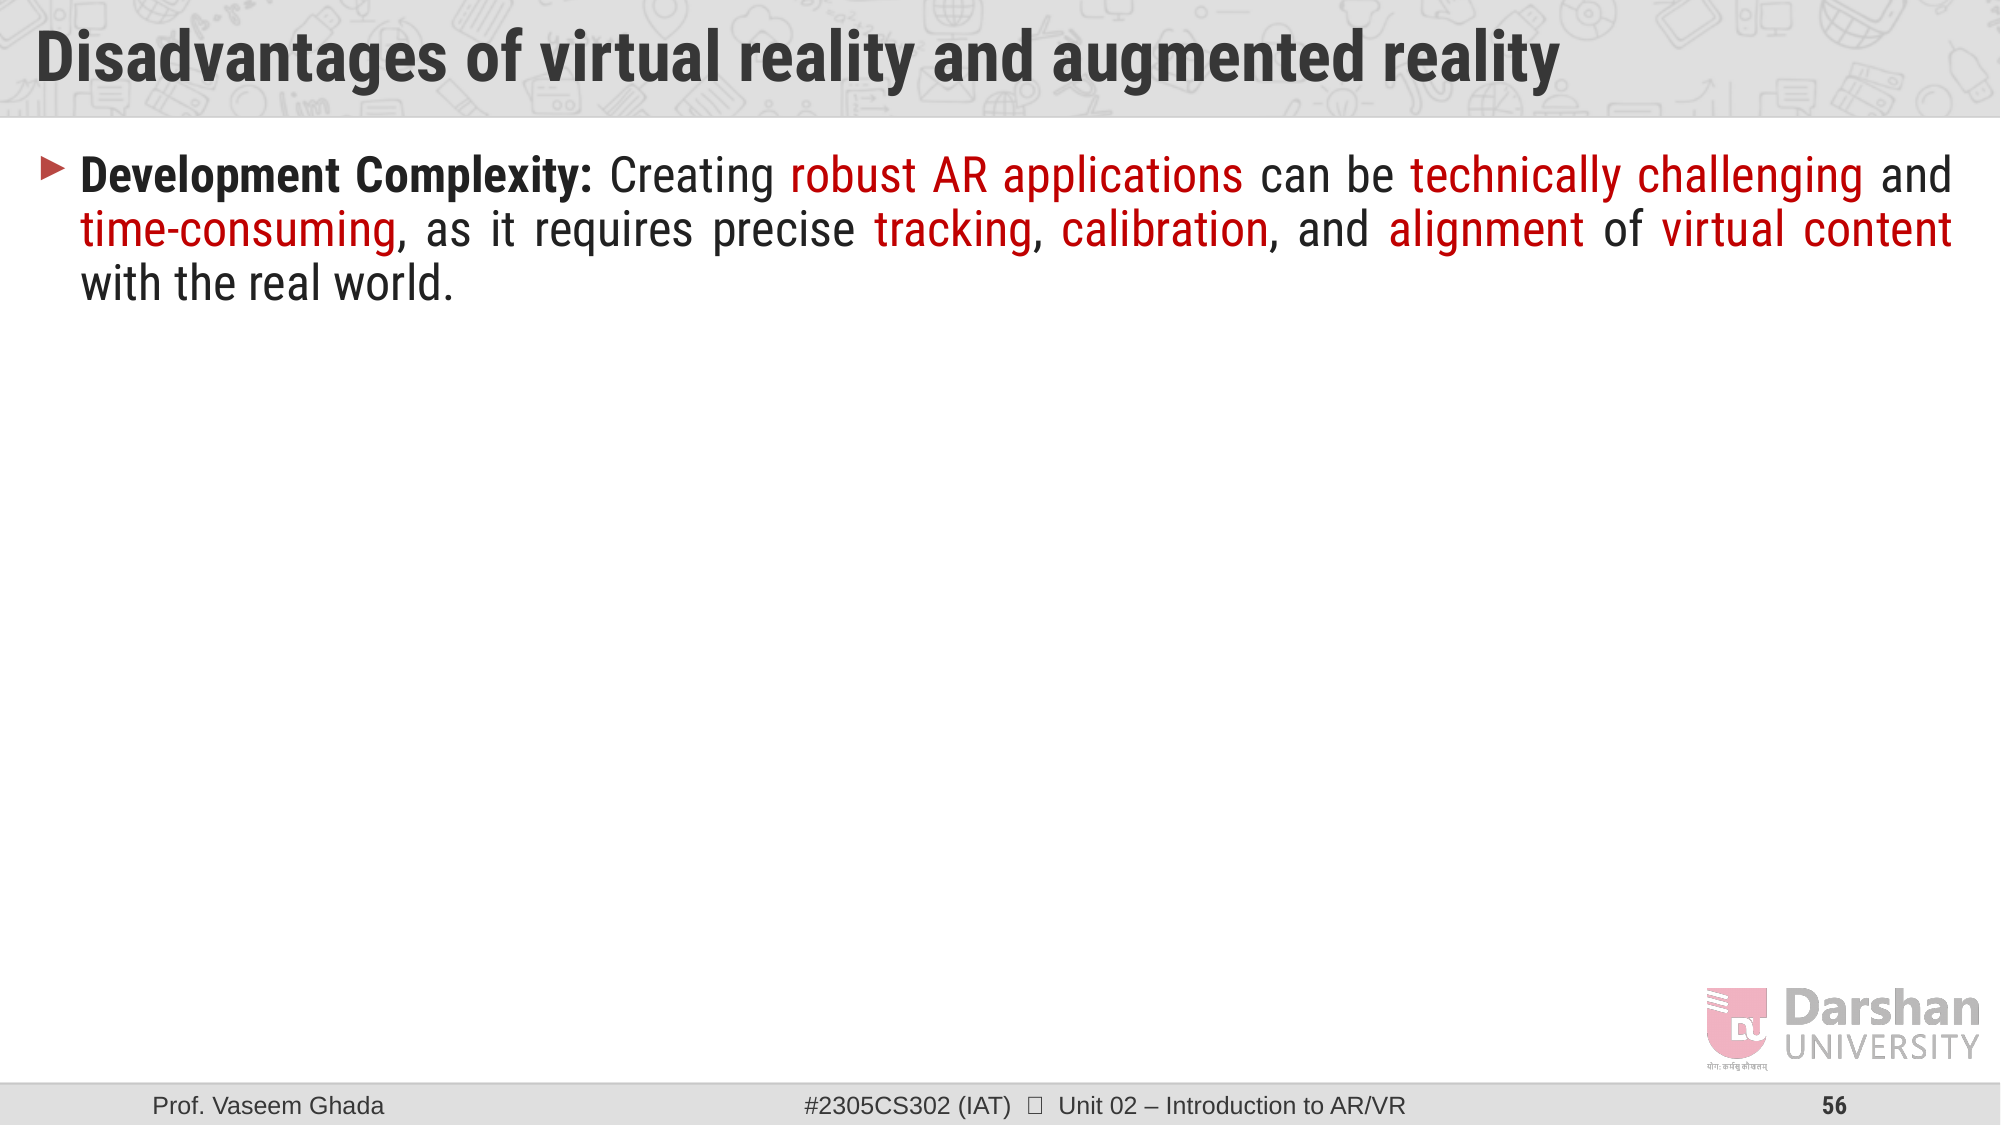

# Disadvantages of virtual reality and augmented reality
Development Complexity: Creating robust AR applications can be technically challenging and time-consuming, as it requires precise tracking, calibration, and alignment of virtual content with the real world.